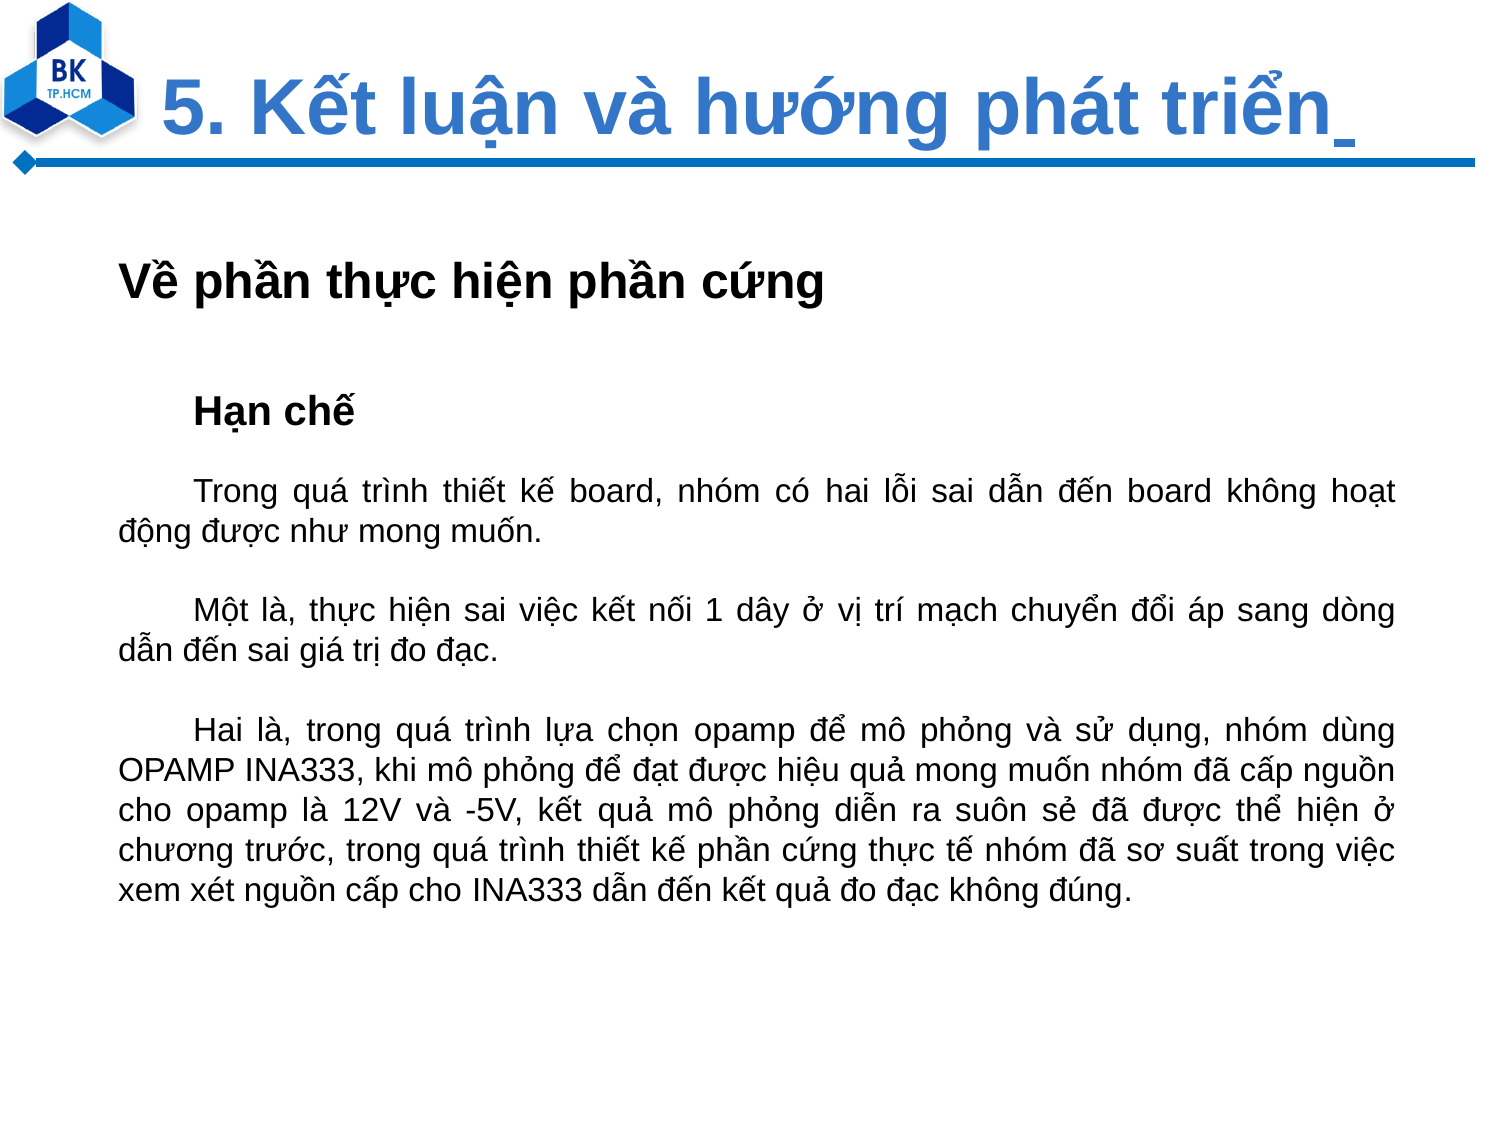

# 5. Kết luận và hướng phát triển

Về phần thực hiện phần cứng

Hạn chế

Trong quá trình thiết kế board, nhóm có hai lỗi sai dẫn đến board không hoạt động được như mong muốn.

Một là, thực hiện sai việc kết nối 1 dây ở vị trí mạch chuyển đổi áp sang dòng dẫn đến sai giá trị đo đạc.

Hai là, trong quá trình lựa chọn opamp để mô phỏng và sử dụng, nhóm dùng OPAMP INA333, khi mô phỏng để đạt được hiệu quả mong muốn nhóm đã cấp nguồn cho opamp là 12V và -5V, kết quả mô phỏng diễn ra suôn sẻ đã được thể hiện ở chương trước, trong quá trình thiết kế phần cứng thực tế nhóm đã sơ suất trong việc xem xét nguồn cấp cho INA333 dẫn đến kết quả đo đạc không đúng.

43